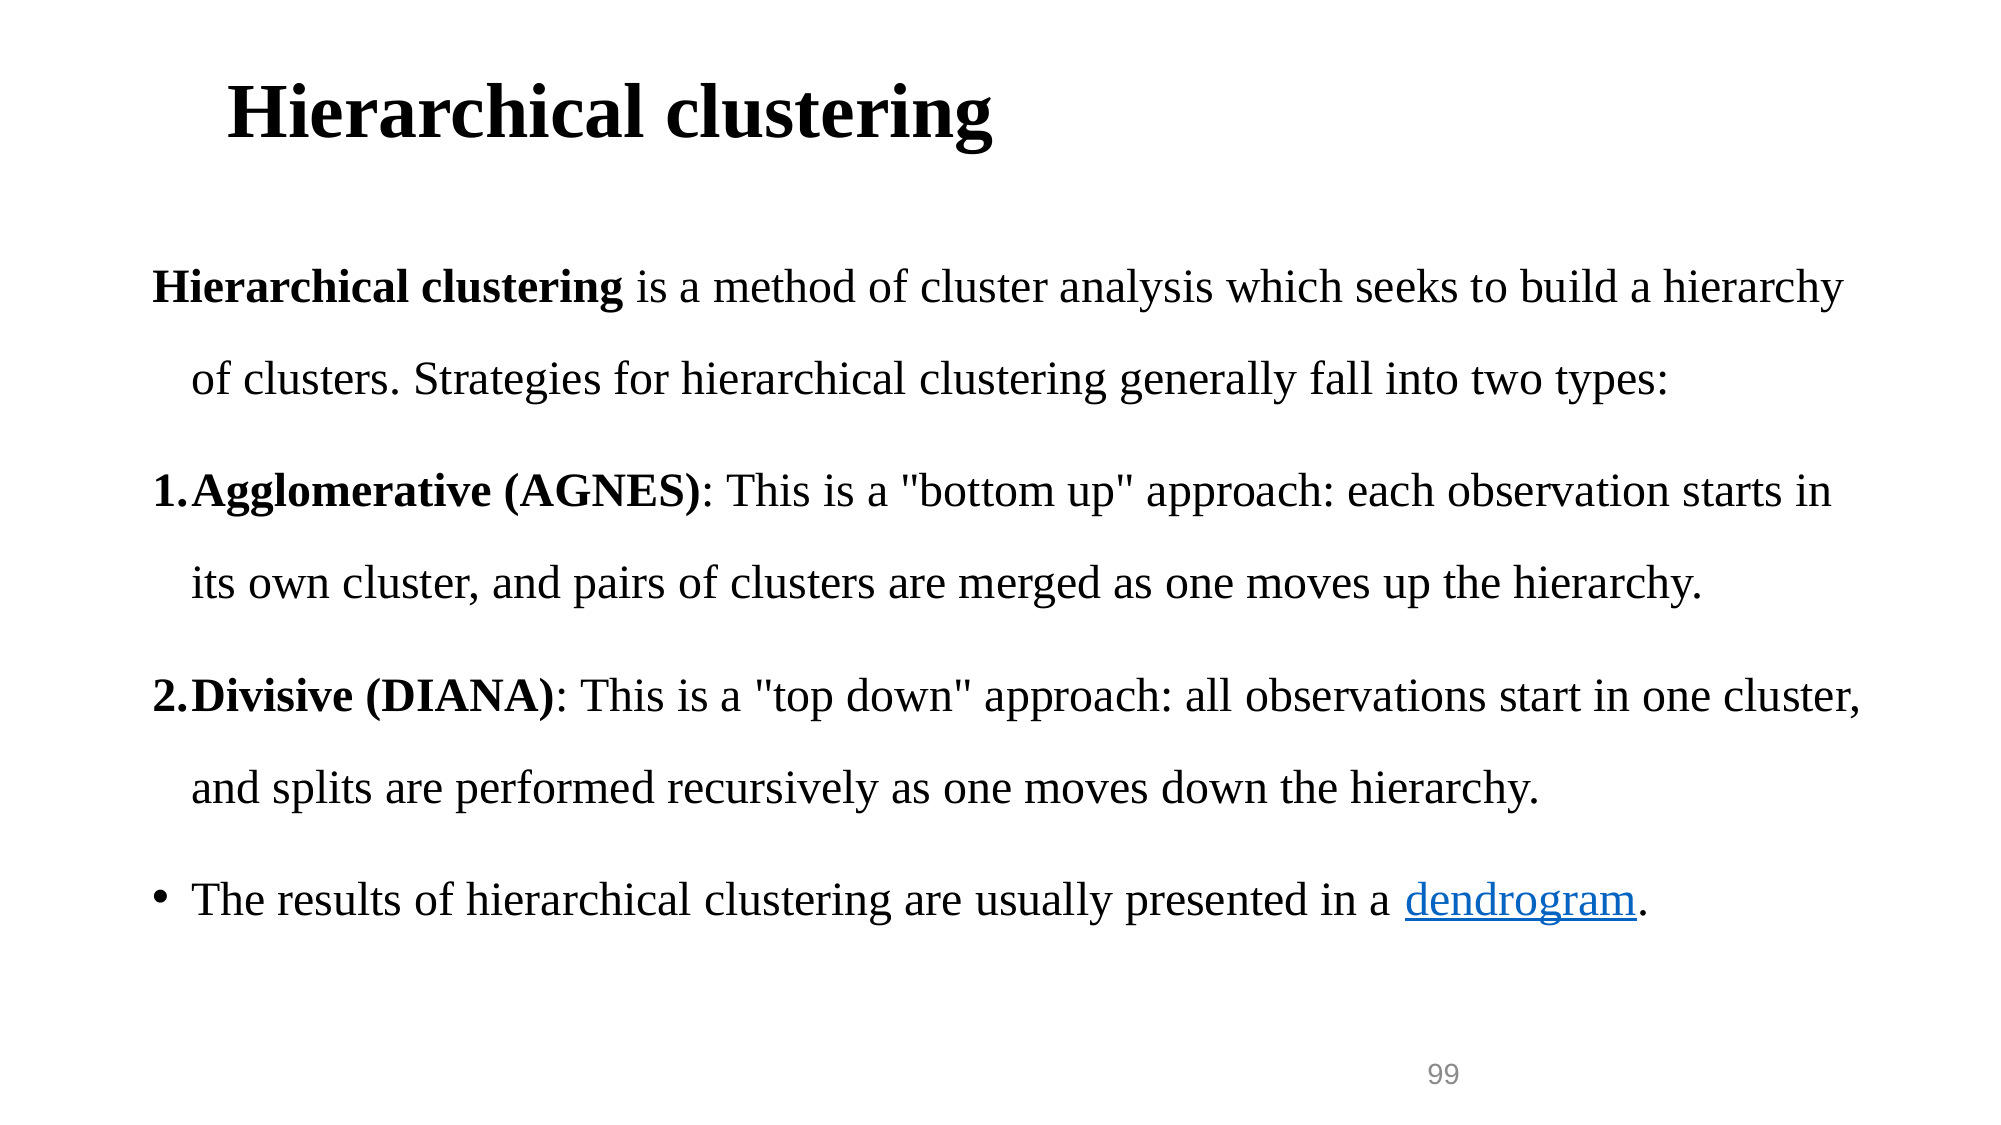

# Hierarchical clustering
Hierarchical clustering is a method of cluster analysis which seeks to build a hierarchy of clusters. Strategies for hierarchical clustering generally fall into two types:
Agglomerative (AGNES): This is a "bottom up" approach: each observation starts in its own cluster, and pairs of clusters are merged as one moves up the hierarchy.
Divisive (DIANA): This is a "top down" approach: all observations start in one cluster, and splits are performed recursively as one moves down the hierarchy.
The results of hierarchical clustering are usually presented in a dendrogram.
99